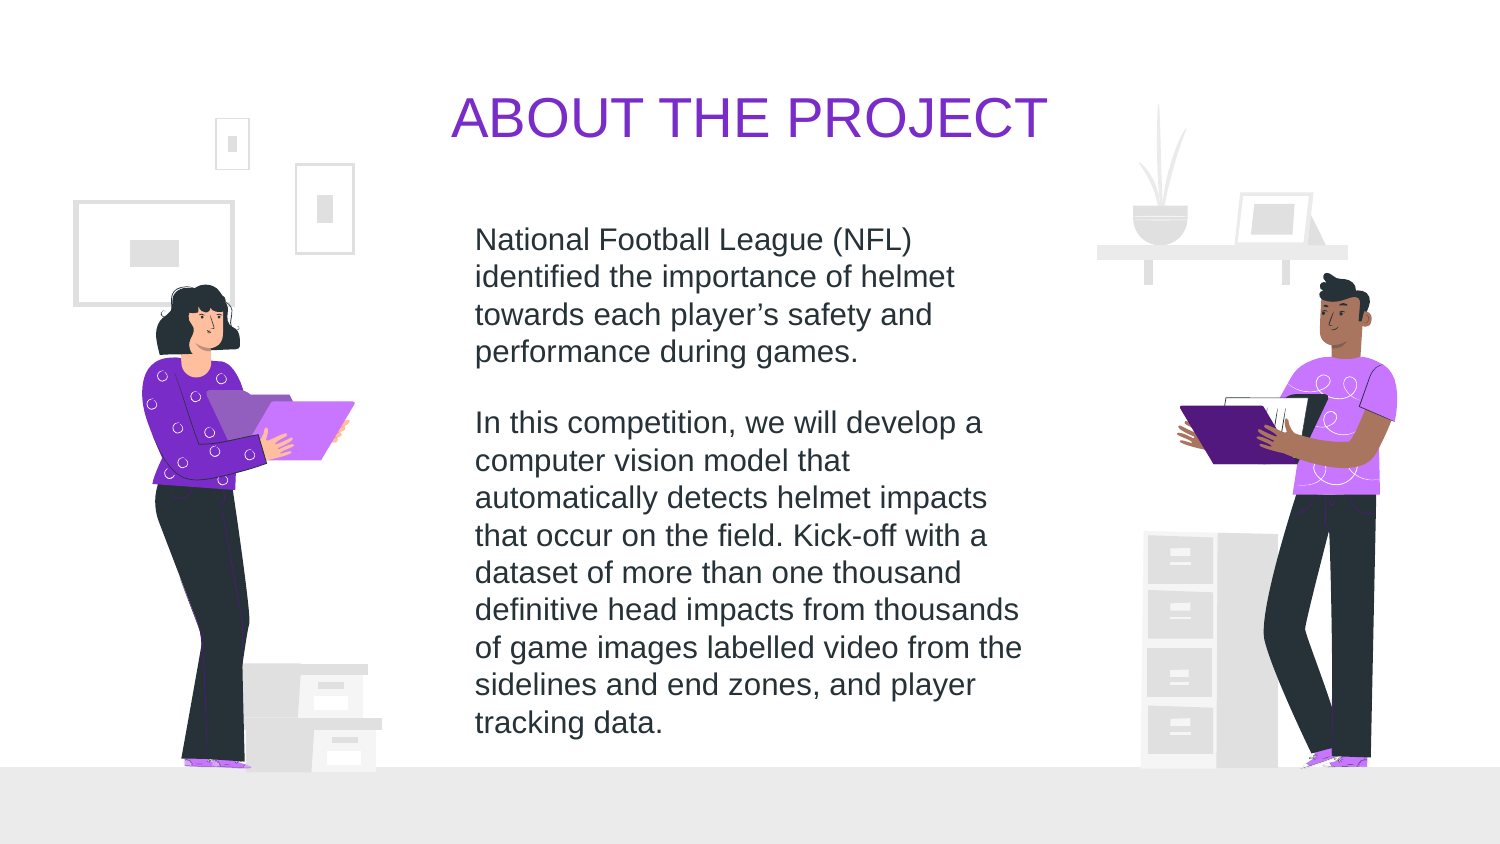

# ABOUT THE PROJECT
National Football League (NFL) identified the importance of helmet towards each player’s safety and performance during games.
In this competition, we will develop a computer vision model that automatically detects helmet impacts that occur on the field. Kick-off with a dataset of more than one thousand definitive head impacts from thousands of game images labelled video from the sidelines and end zones, and player tracking data.